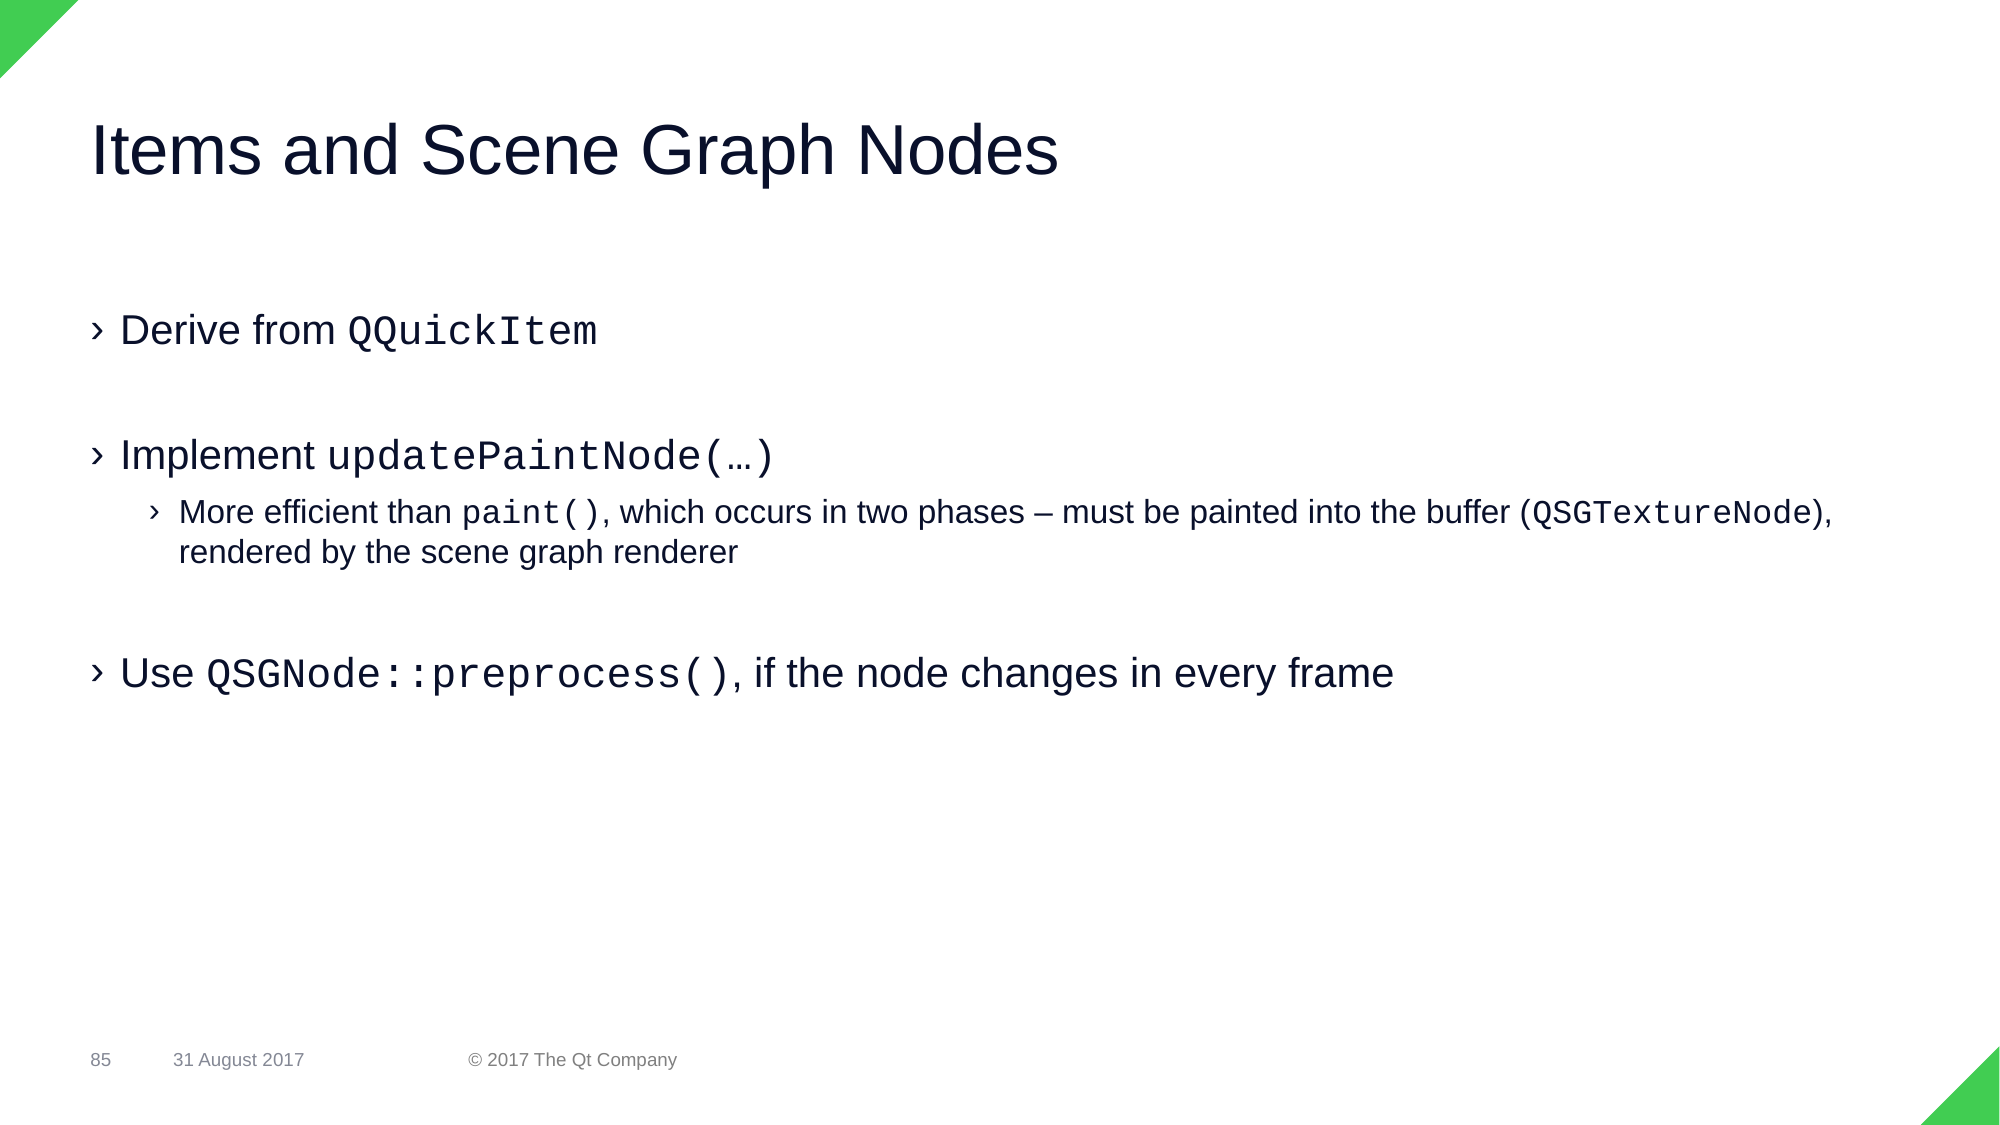

# Items and Scene Graph Nodes
Derive from QQuickItem

Implement updatePaintNode(…)
More efficient than paint(), which occurs in two phases – must be painted into the buffer (QSGTextureNode), rendered by the scene graph renderer

Use QSGNode::preprocess(), if the node changes in every frame

85
31 August 2017
© 2017 The Qt Company